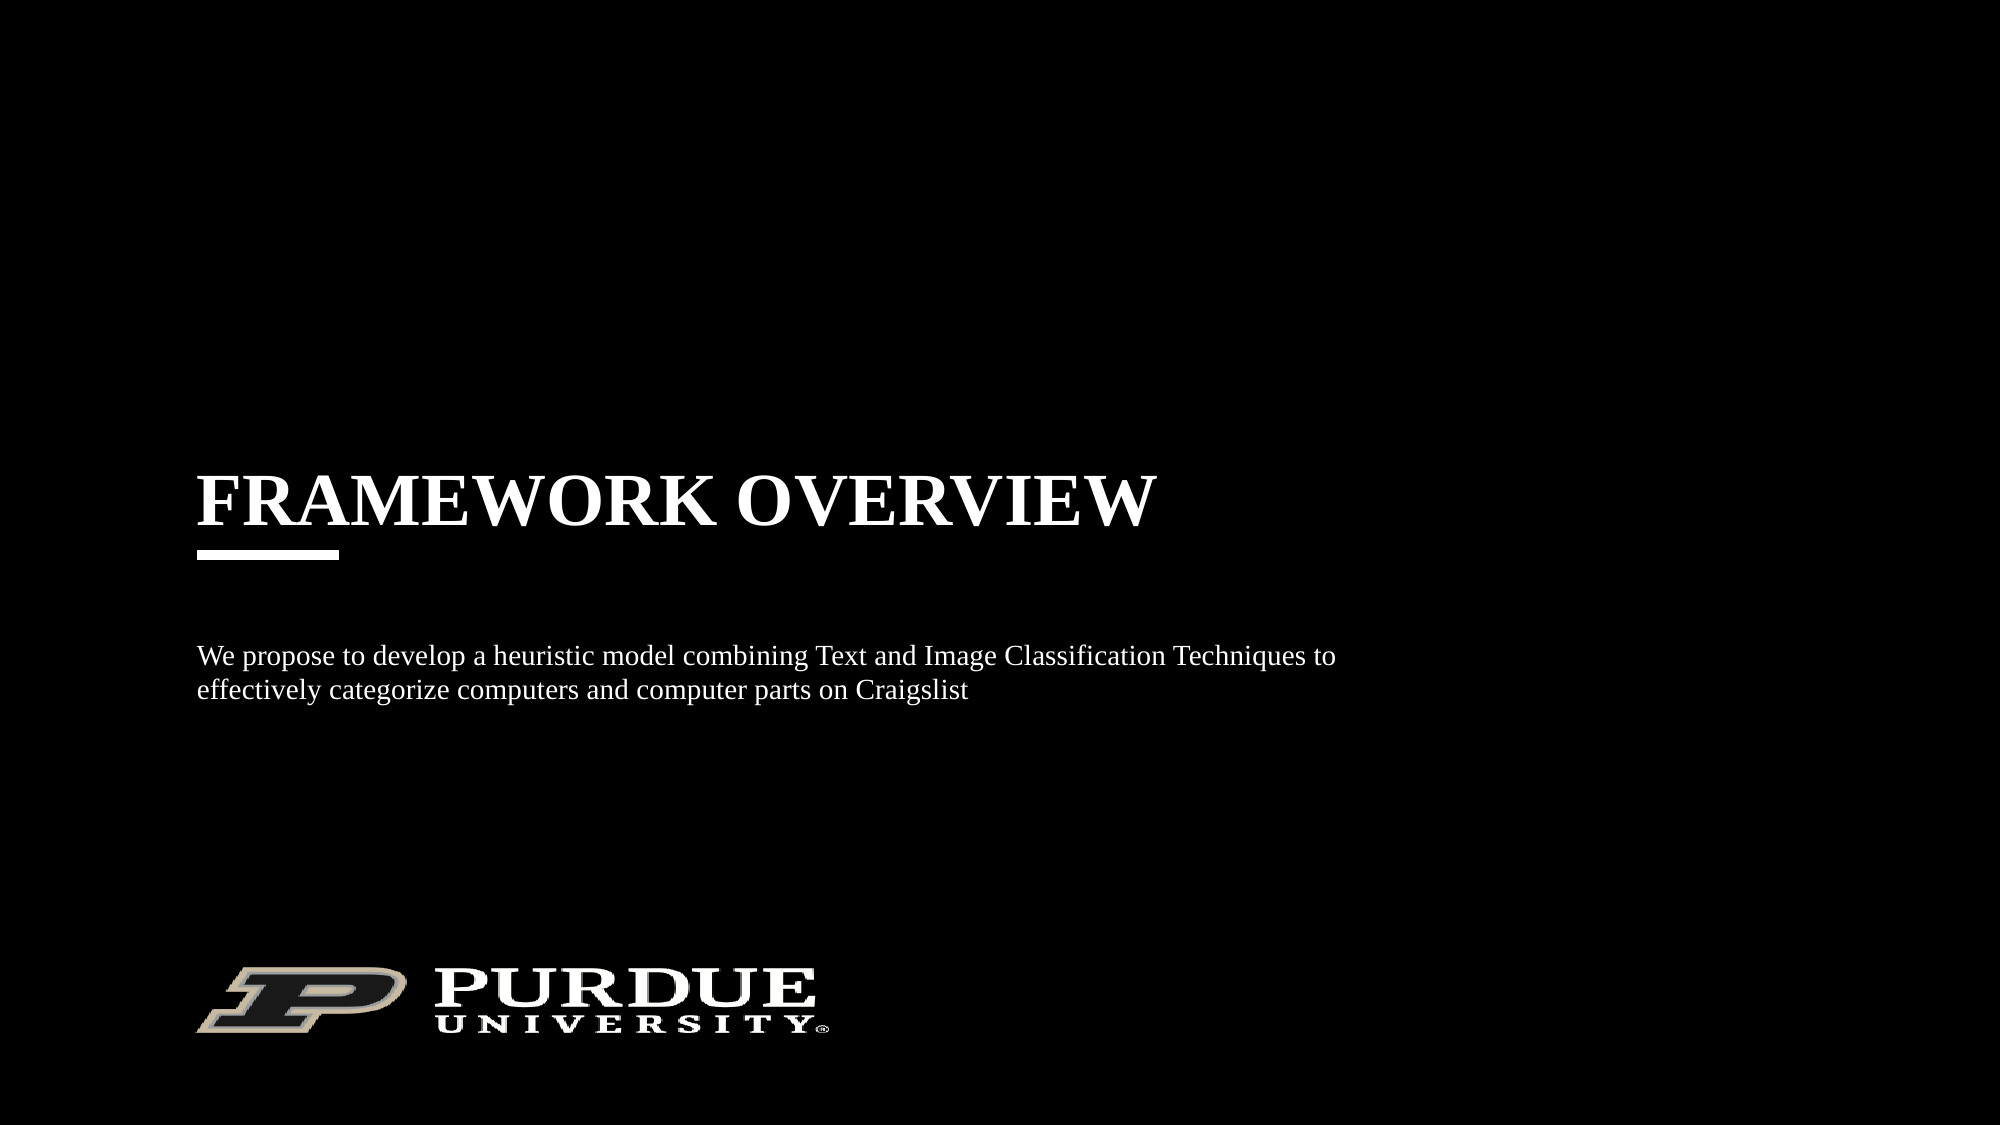

FRAMEWORK OVERVIEW

We propose to develop a heuristic model combining Text and Image Classification Techniques to effectively categorize computers and computer parts on Craigslist